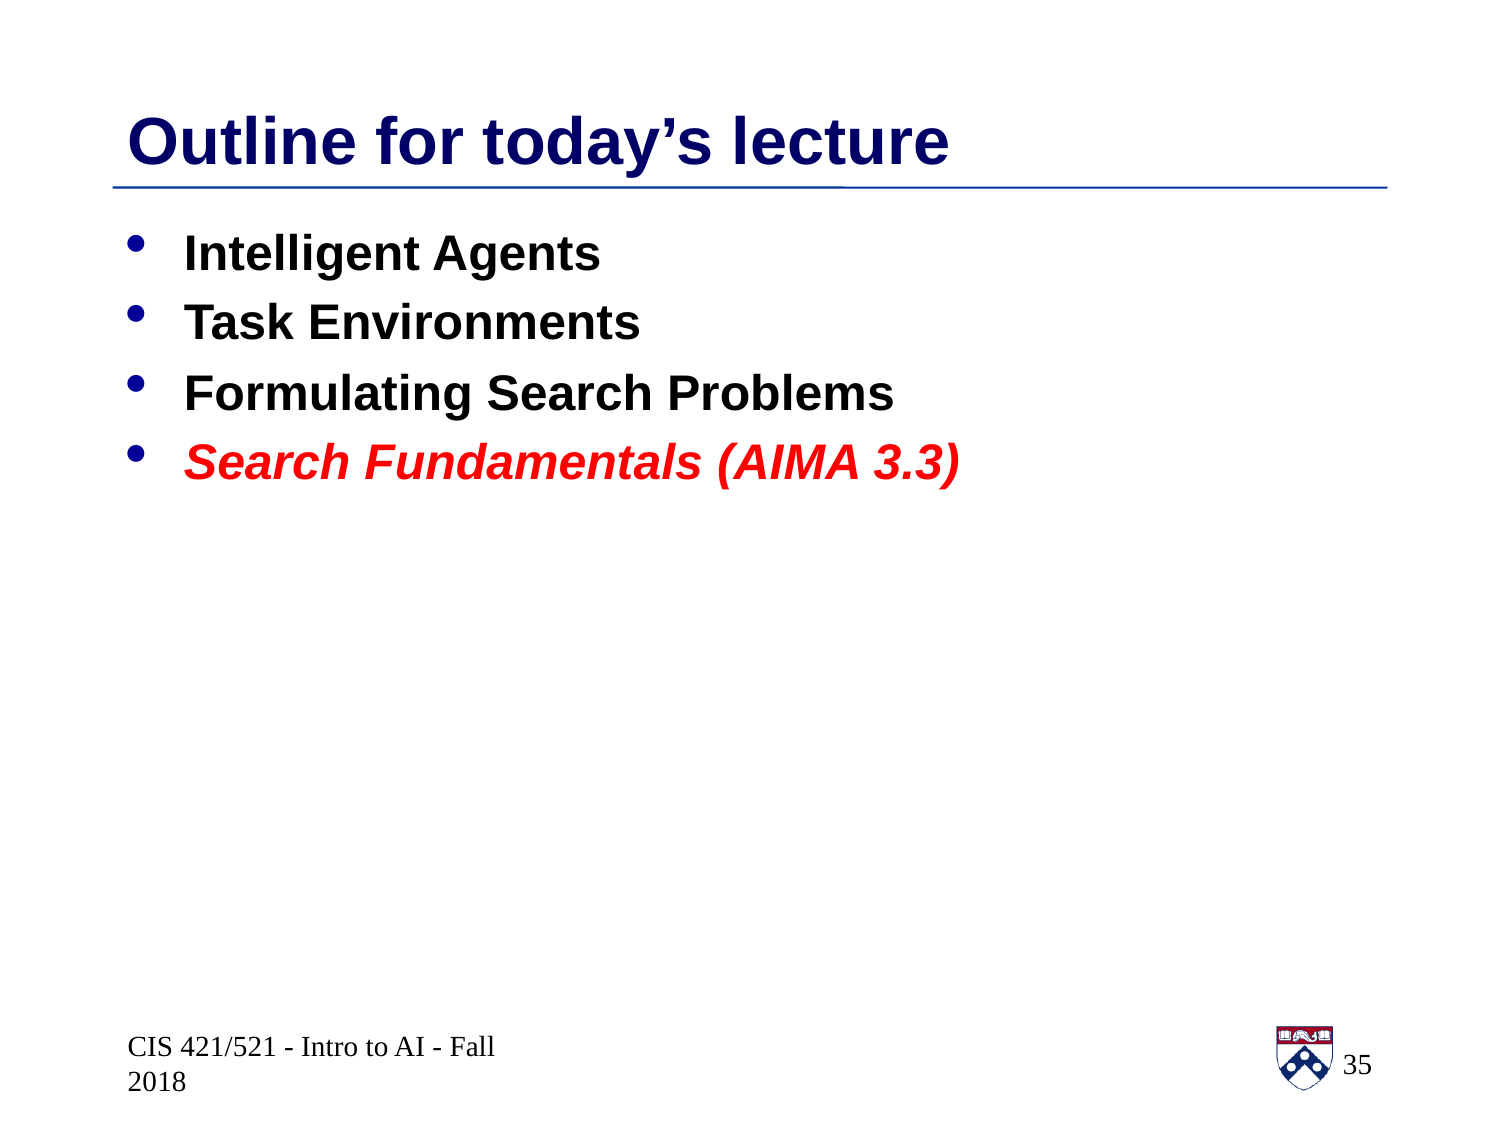

# Outline for today’s lecture
Intelligent Agents
Task Environments
Formulating Search Problems
Search Fundamentals (AIMA 3.3)

CIS 421/521 - Intro to AI - Fall 2018
35